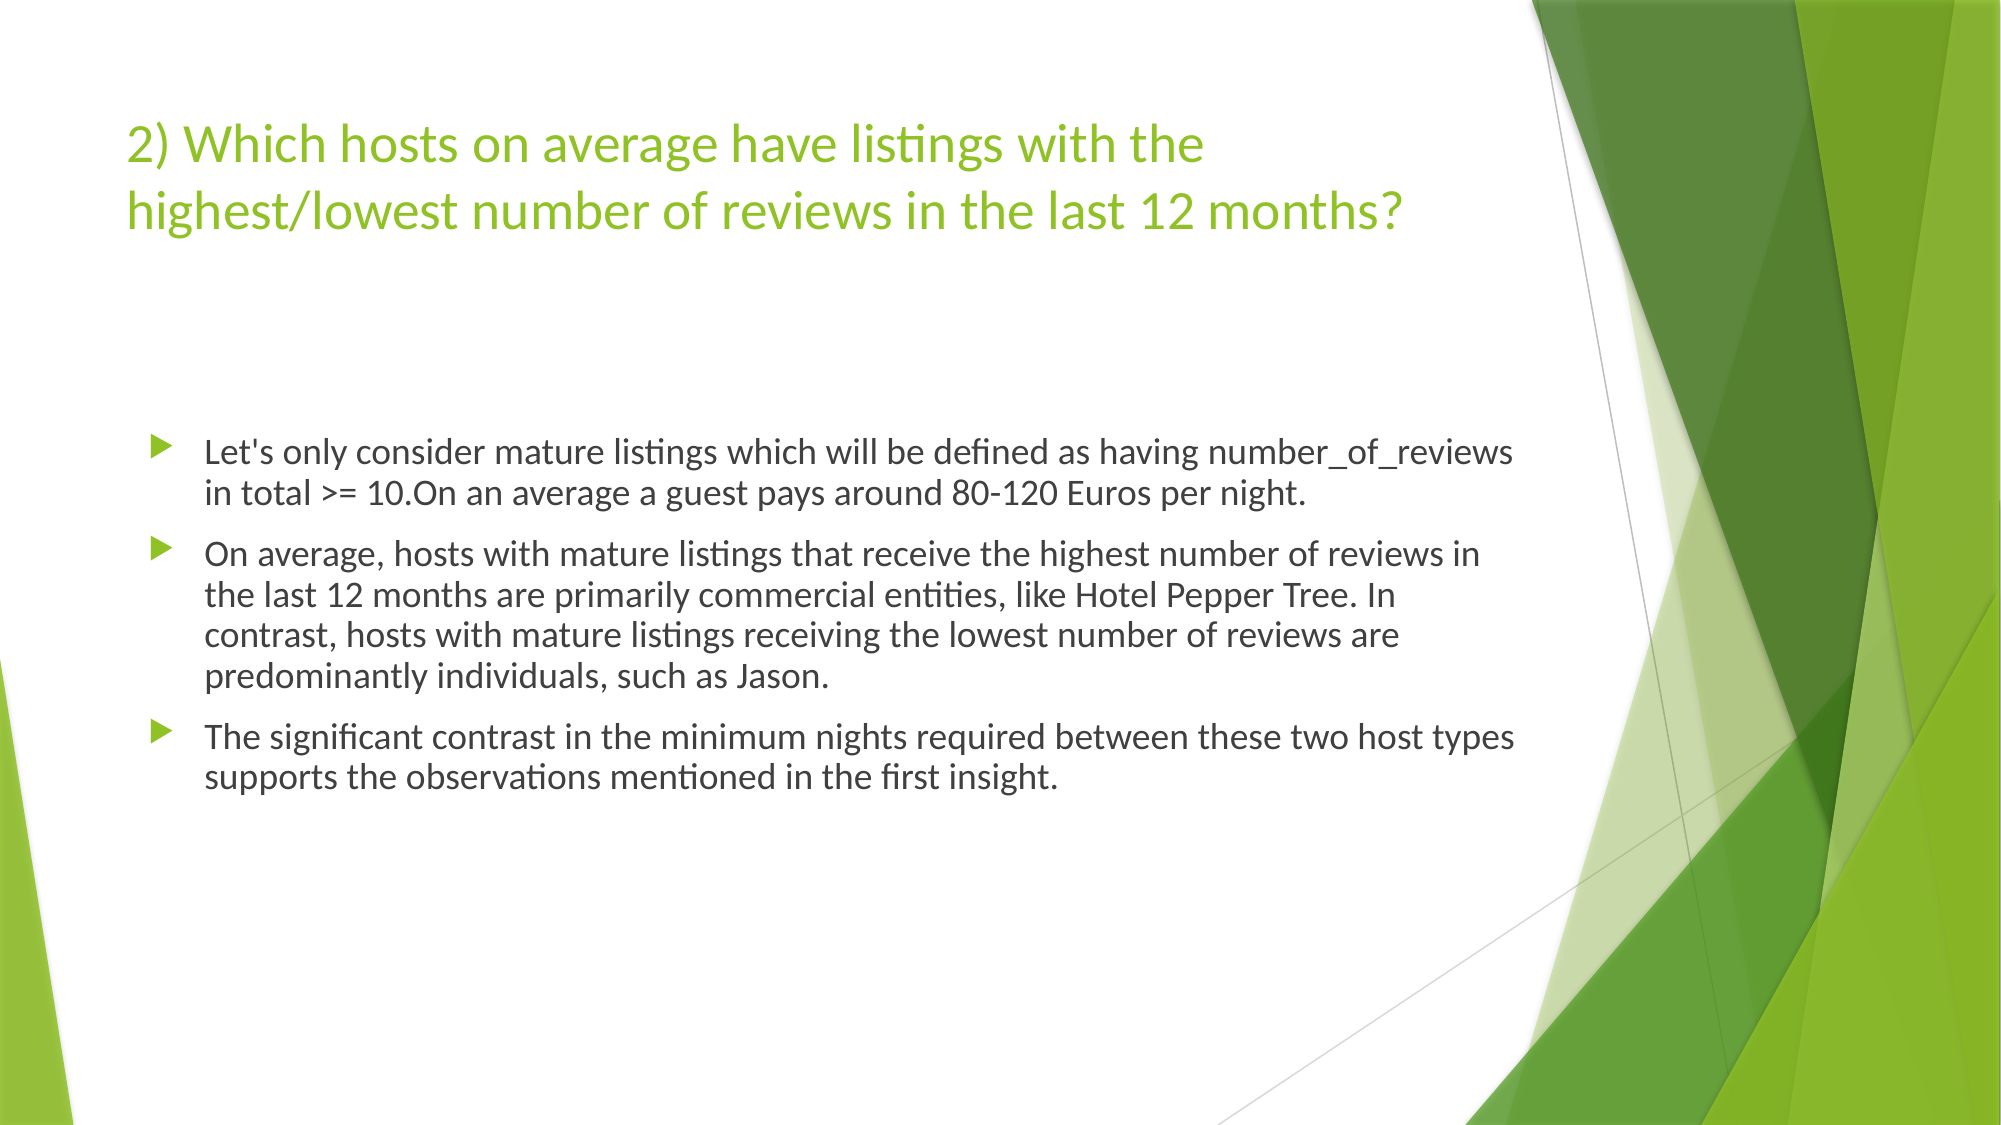

# 2) Which hosts on average have listings with the highest/lowest number of reviews in the last 12 months?
Let's only consider mature listings which will be defined as having number_of_reviews in total >= 10.On an average a guest pays around 80-120 Euros per night.
On average, hosts with mature listings that receive the highest number of reviews in the last 12 months are primarily commercial entities, like Hotel Pepper Tree. In contrast, hosts with mature listings receiving the lowest number of reviews are predominantly individuals, such as Jason.
The significant contrast in the minimum nights required between these two host types supports the observations mentioned in the first insight.